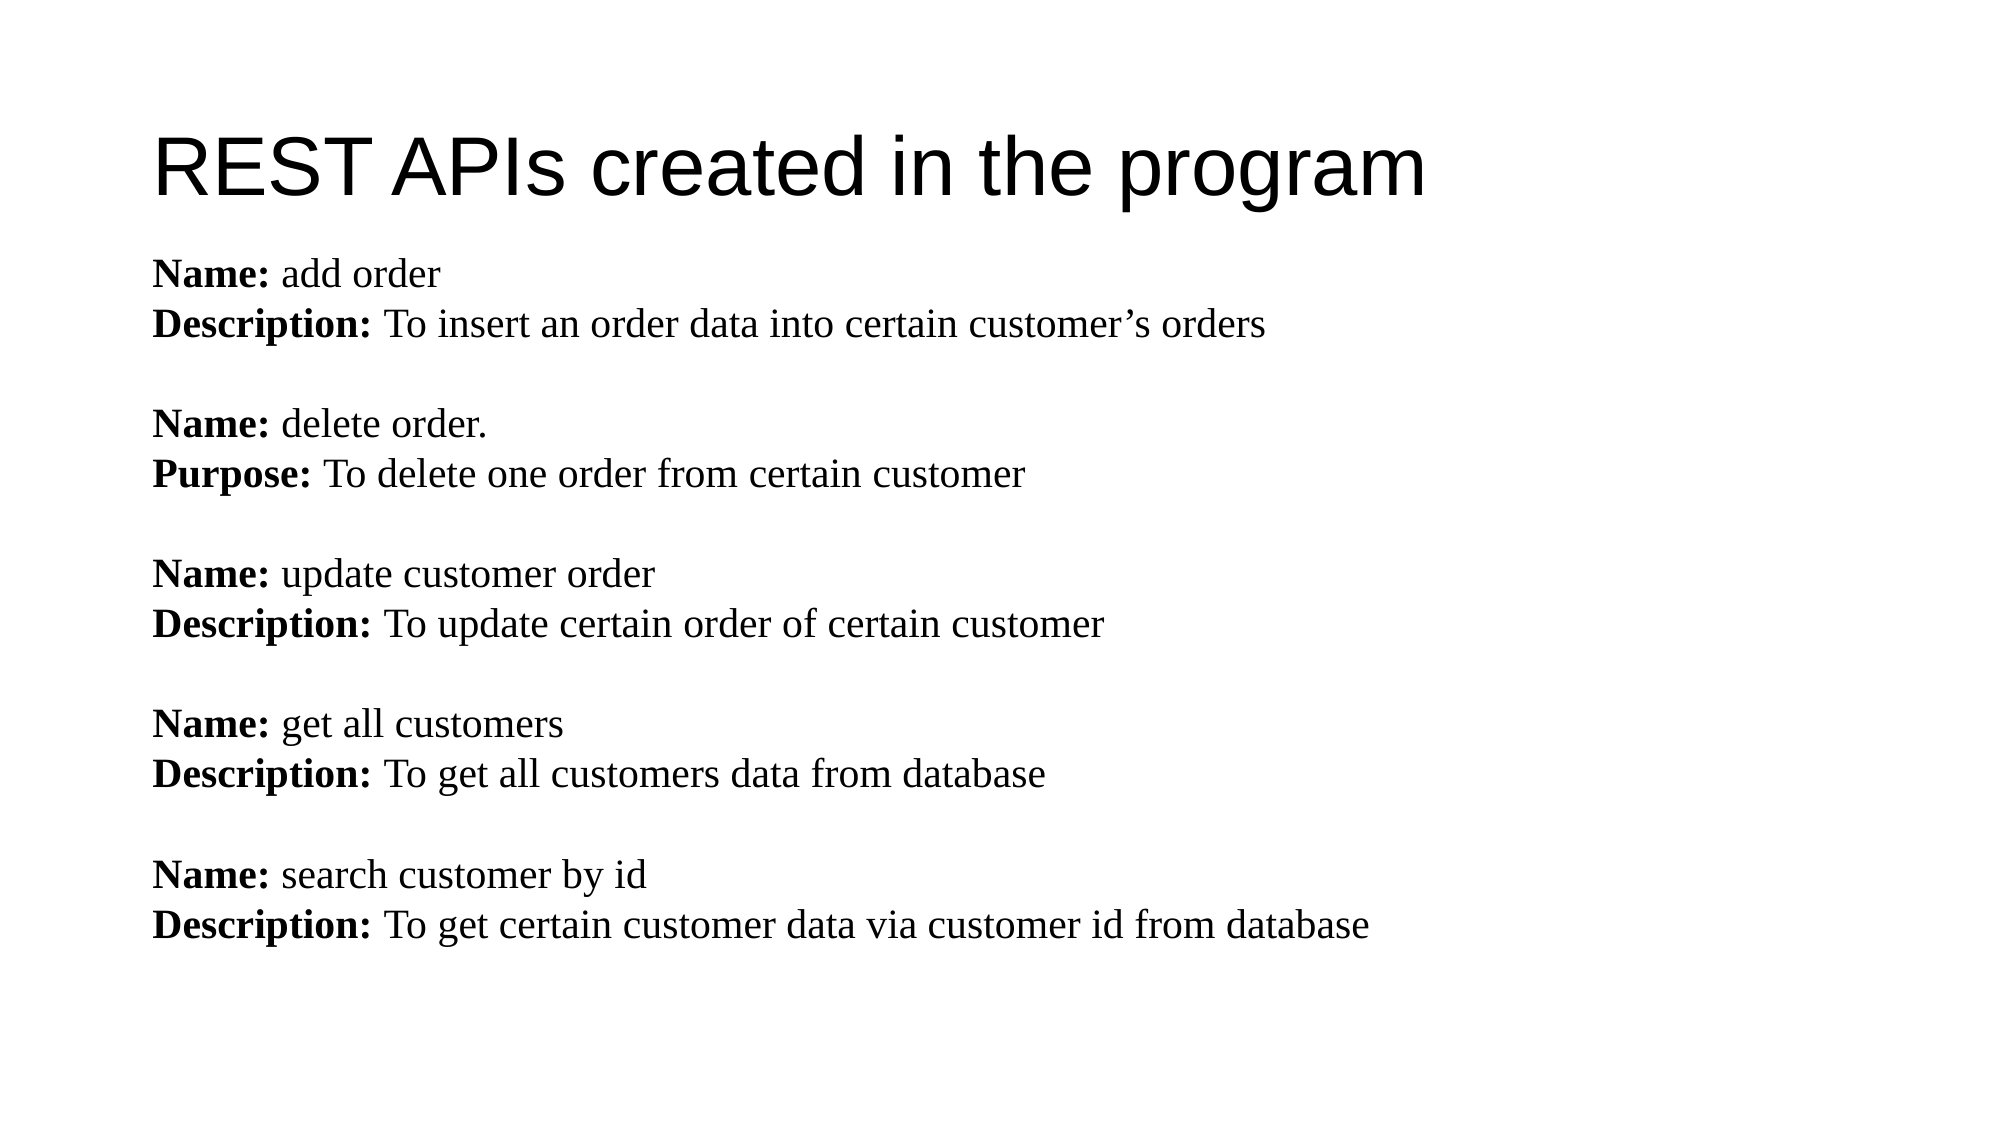

# REST APIs created in the program
Name: add order
Description: To insert an order data into certain customer’s orders

Name: delete order.
Purpose: To delete one order from certain customer

Name: update customer order
Description: To update certain order of certain customer

Name: get all customers
Description: To get all customers data from database

Name: search customer by id
Description: To get certain customer data via customer id from database